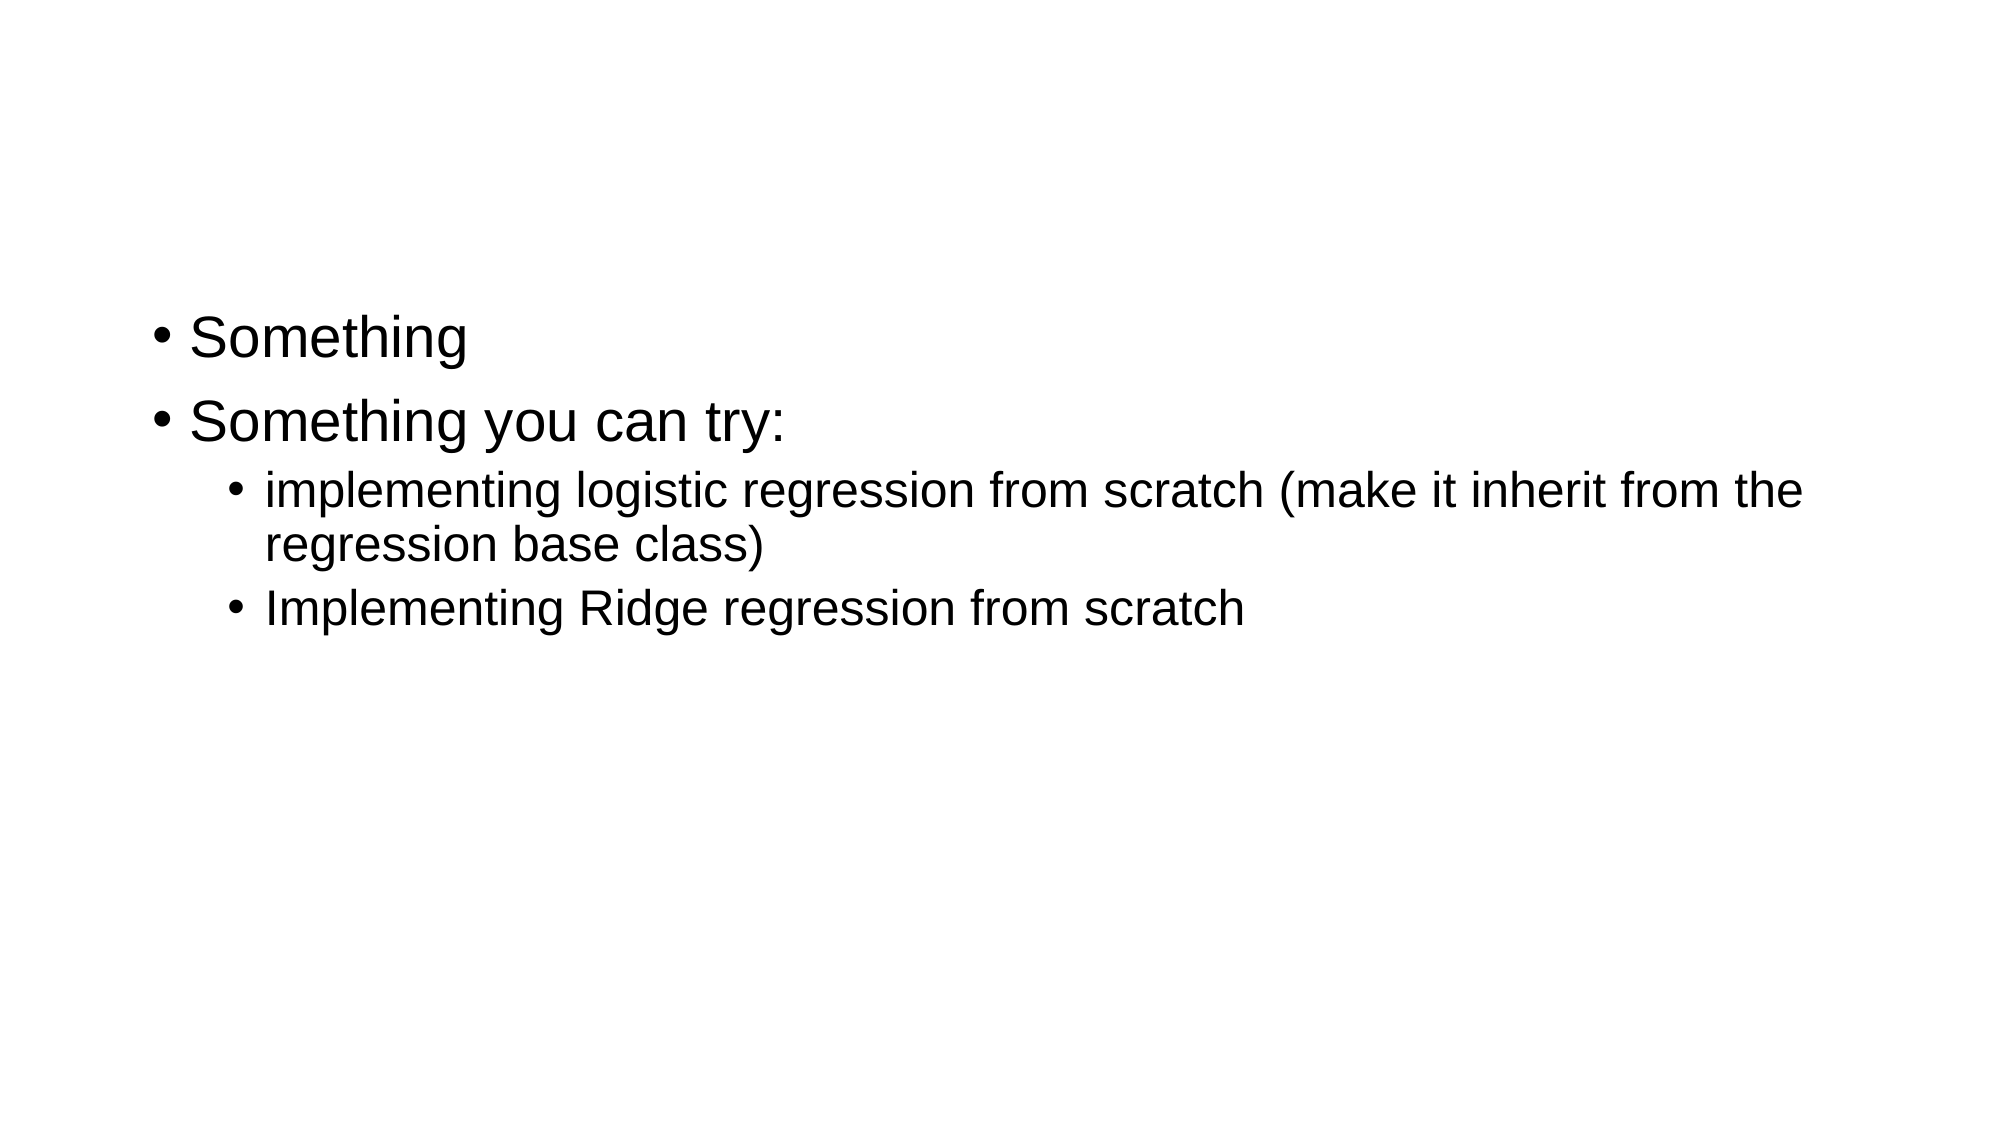

#
Something
Something you can try:
implementing logistic regression from scratch (make it inherit from the regression base class)
Implementing Ridge regression from scratch